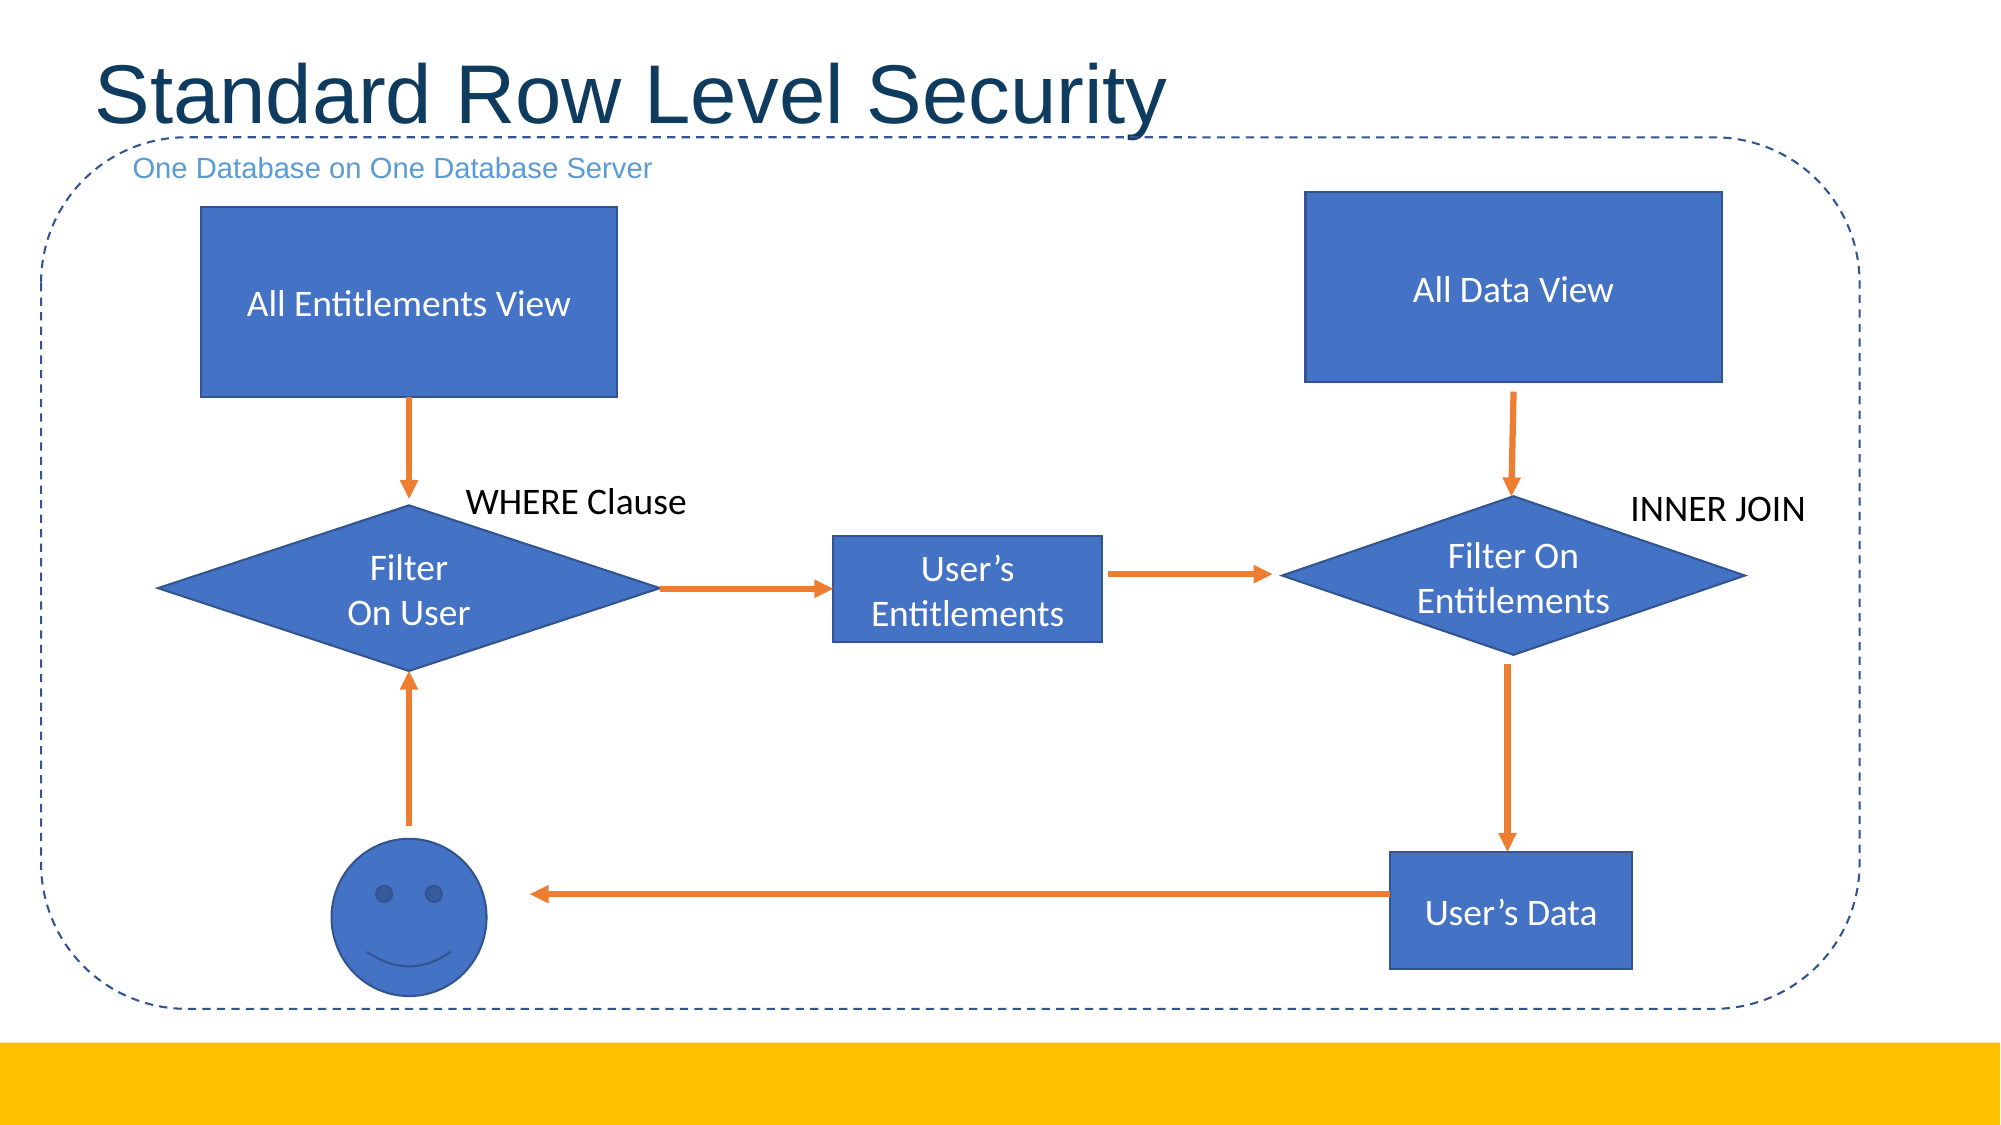

Standard Row Level Security

One Database on One Database Server
All Data View
All Entitlements View
WHERE Clause
INNER JOIN
Filter On Entitlements
Filter
On User
User’s Entitlements

User’s Data